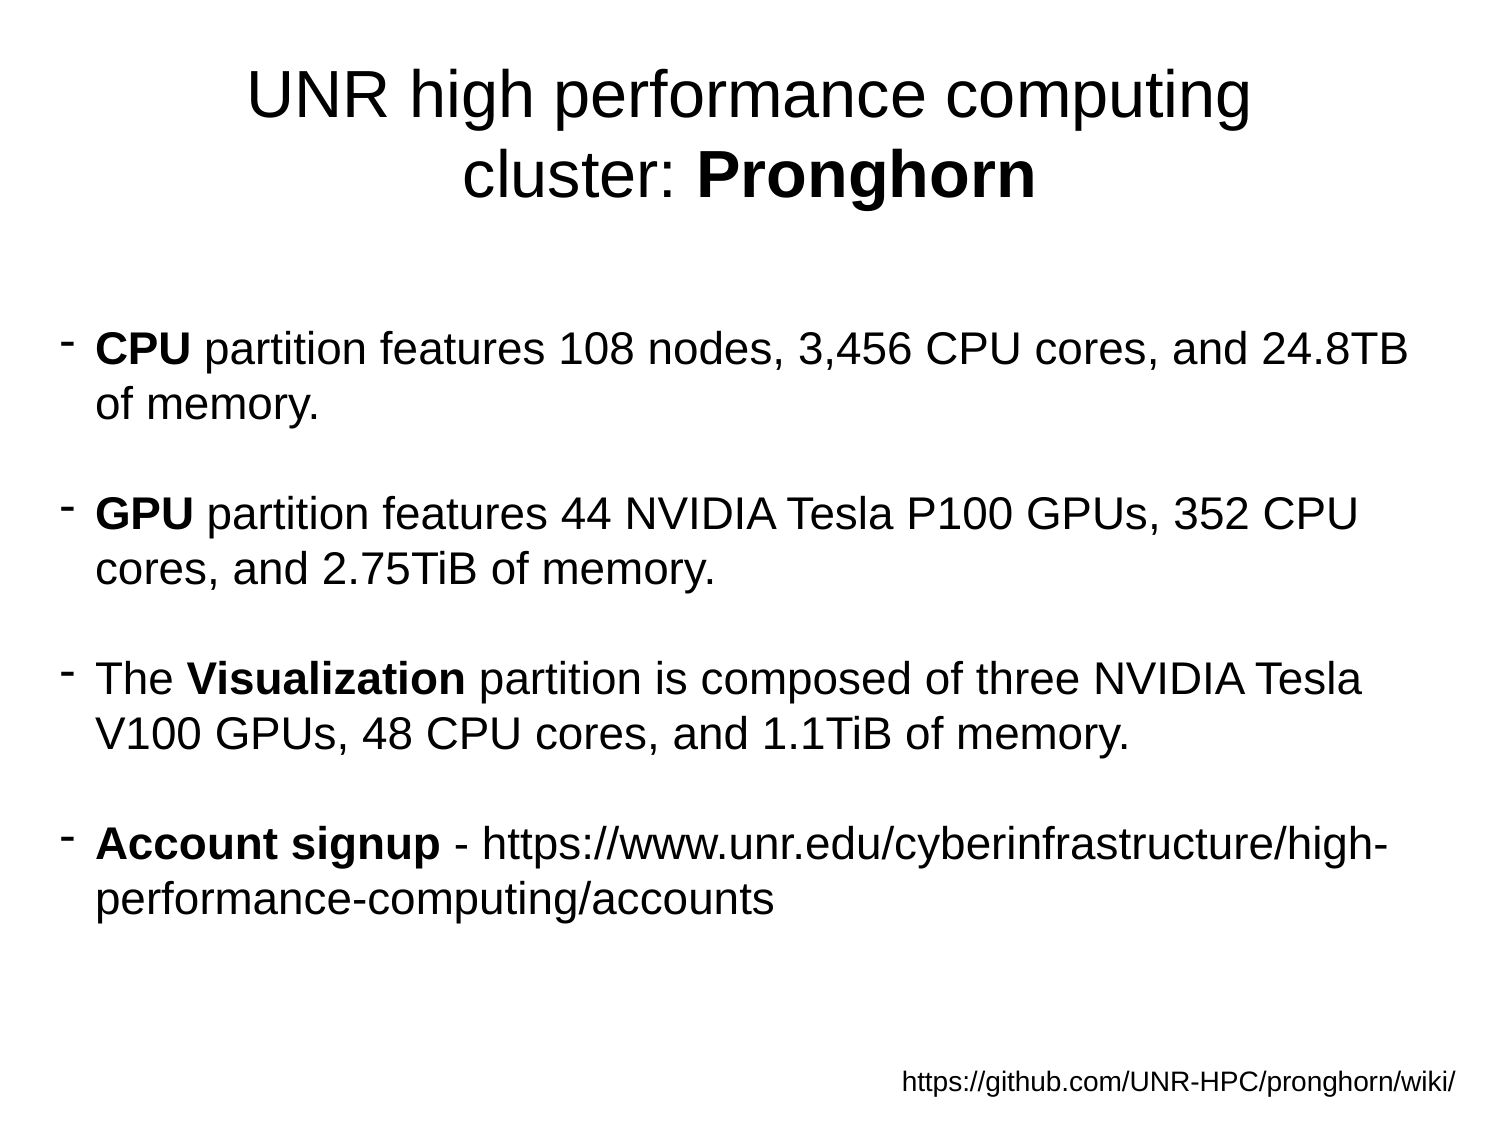

UNR high performance computing cluster: Pronghorn
CPU partition features 108 nodes, 3,456 CPU cores, and 24.8TB of memory.

GPU partition features 44 NVIDIA Tesla P100 GPUs, 352 CPU cores, and 2.75TiB of memory.

The Visualization partition is composed of three NVIDIA Tesla V100 GPUs, 48 CPU cores, and 1.1TiB of memory.

Account signup - https://www.unr.edu/cyberinfrastructure/high-performance-computing/accounts
https://github.com/UNR-HPC/pronghorn/wiki/